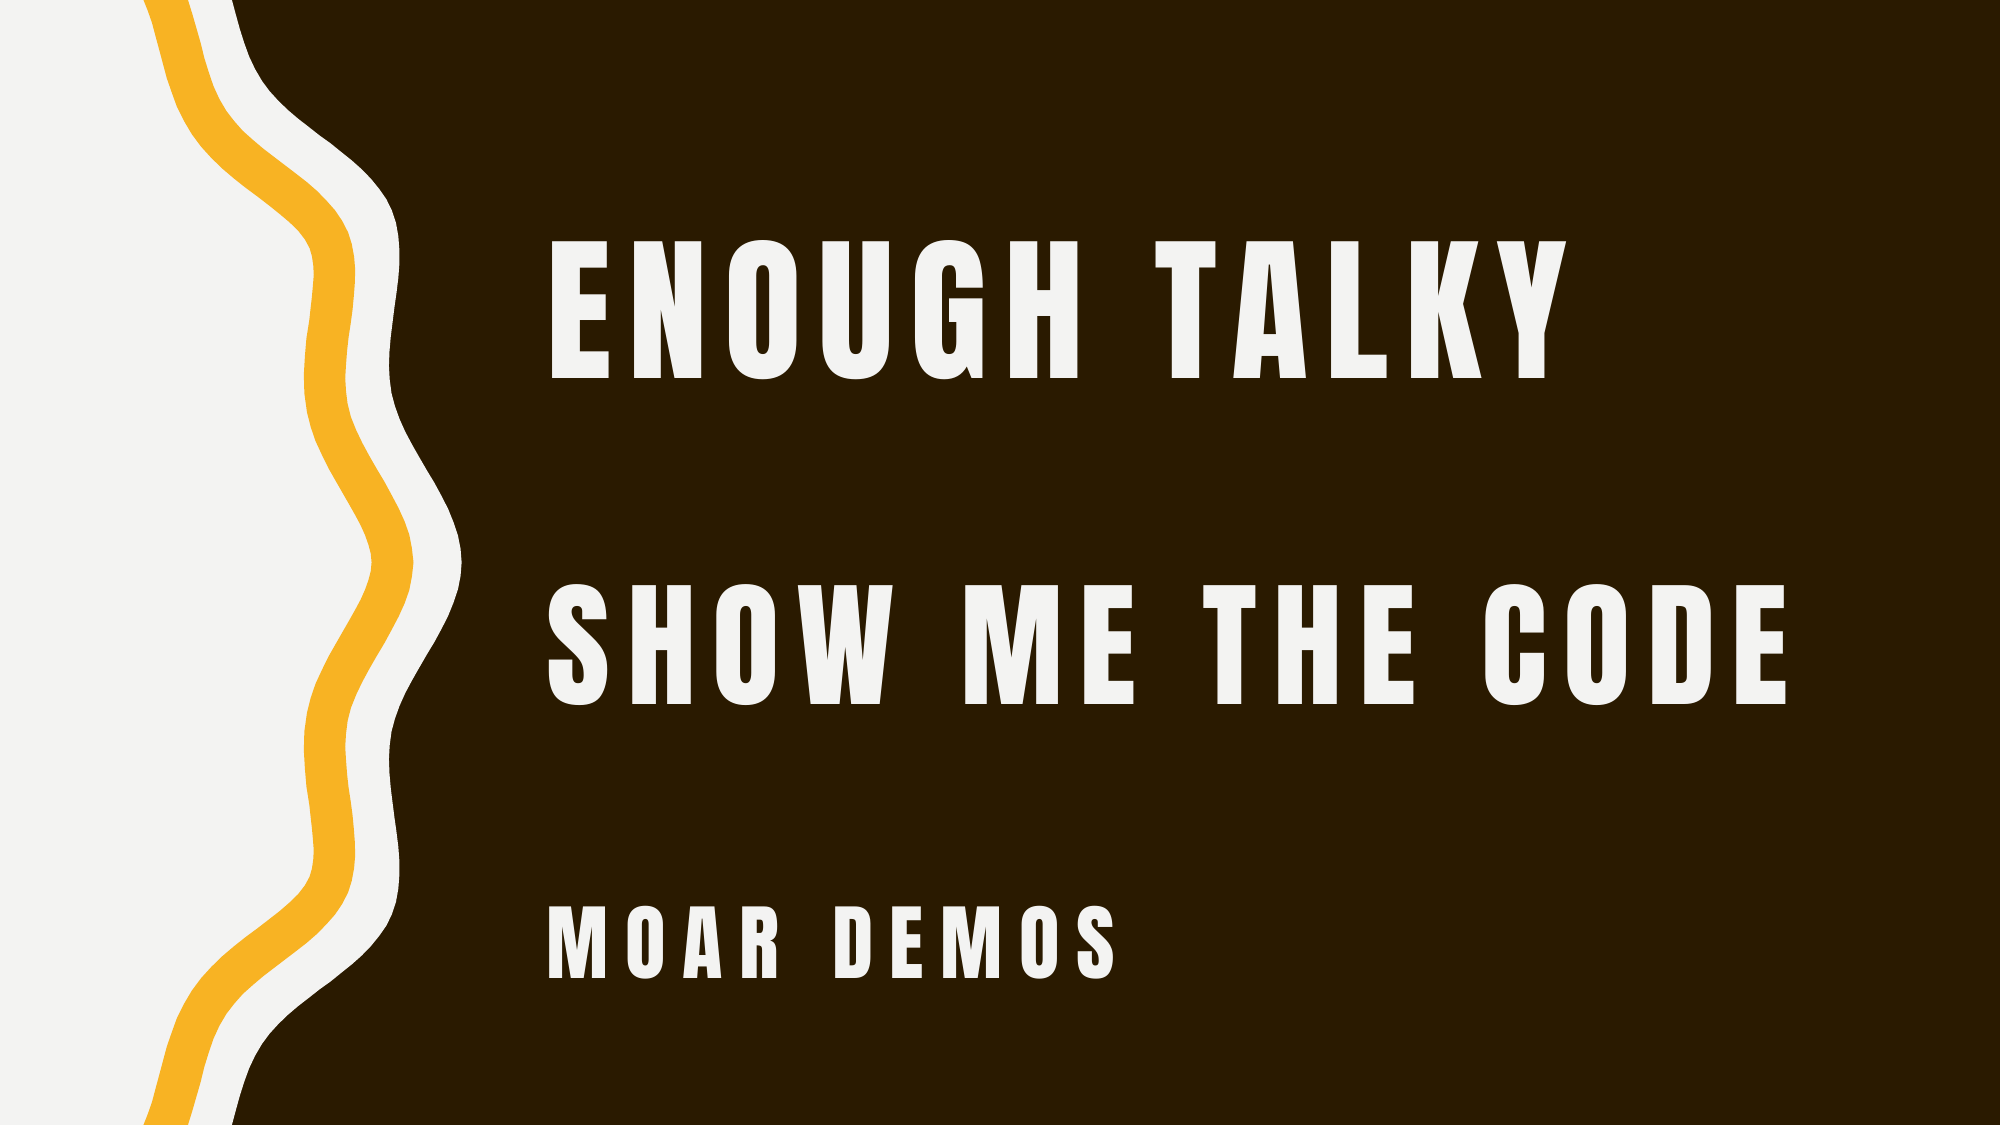

# Enough talky Show me the code MOAR DEMOS